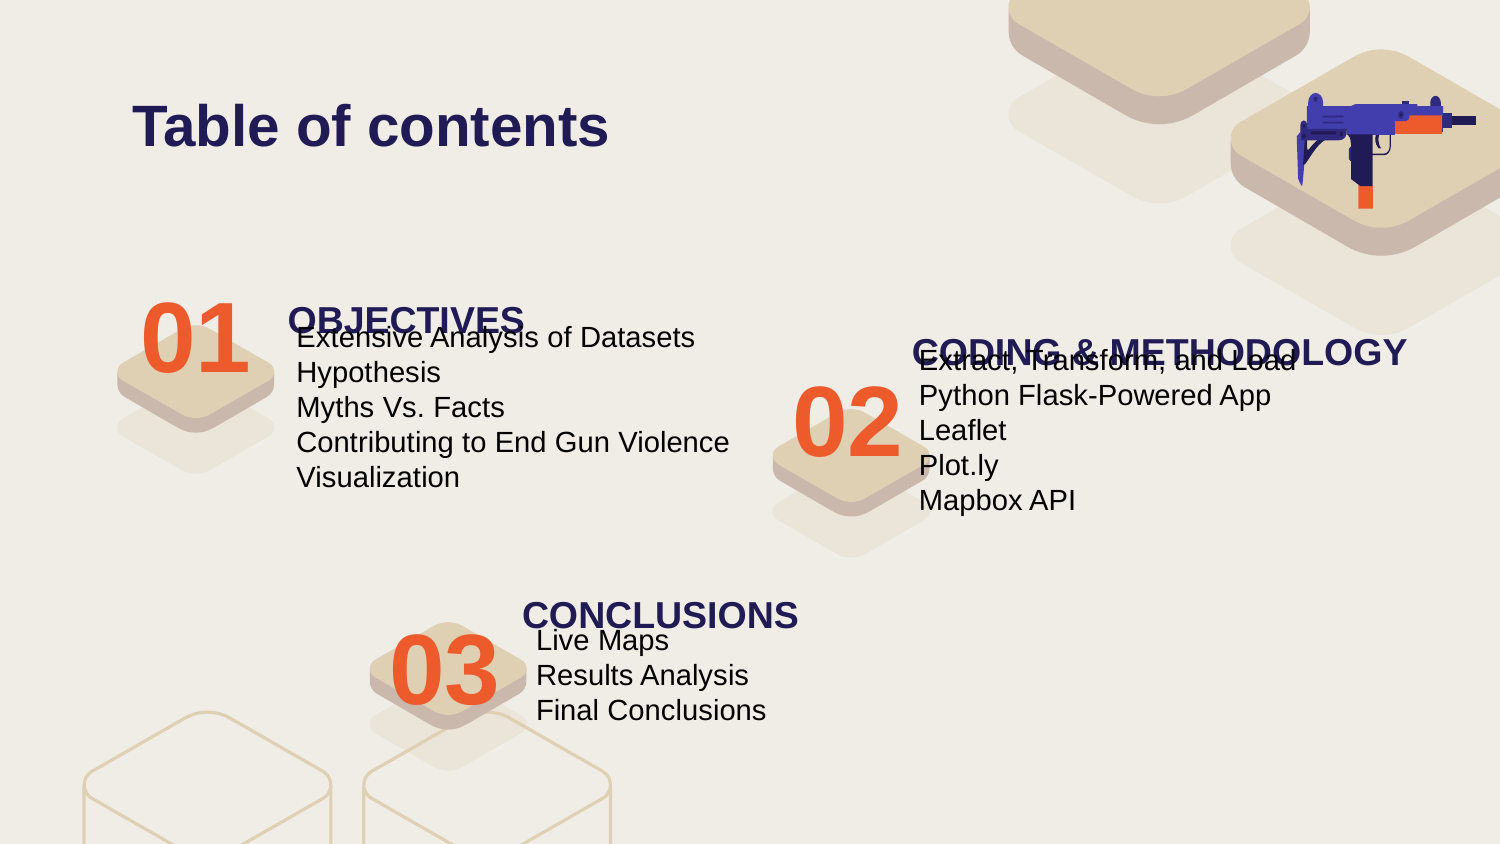

# Table of contents

01
OBJECTIVES
CODING & METHODOLOGY
Extensive Analysis of Datasets
Hypothesis
Myths Vs. Facts
Contributing to End Gun Violence
Visualization

Extract, Transform, and Load
Python Flask-Powered App
Leaflet
Plot.ly
Mapbox API

02

CONCLUSIONS
03
Live Maps
Results Analysis
Final Conclusions